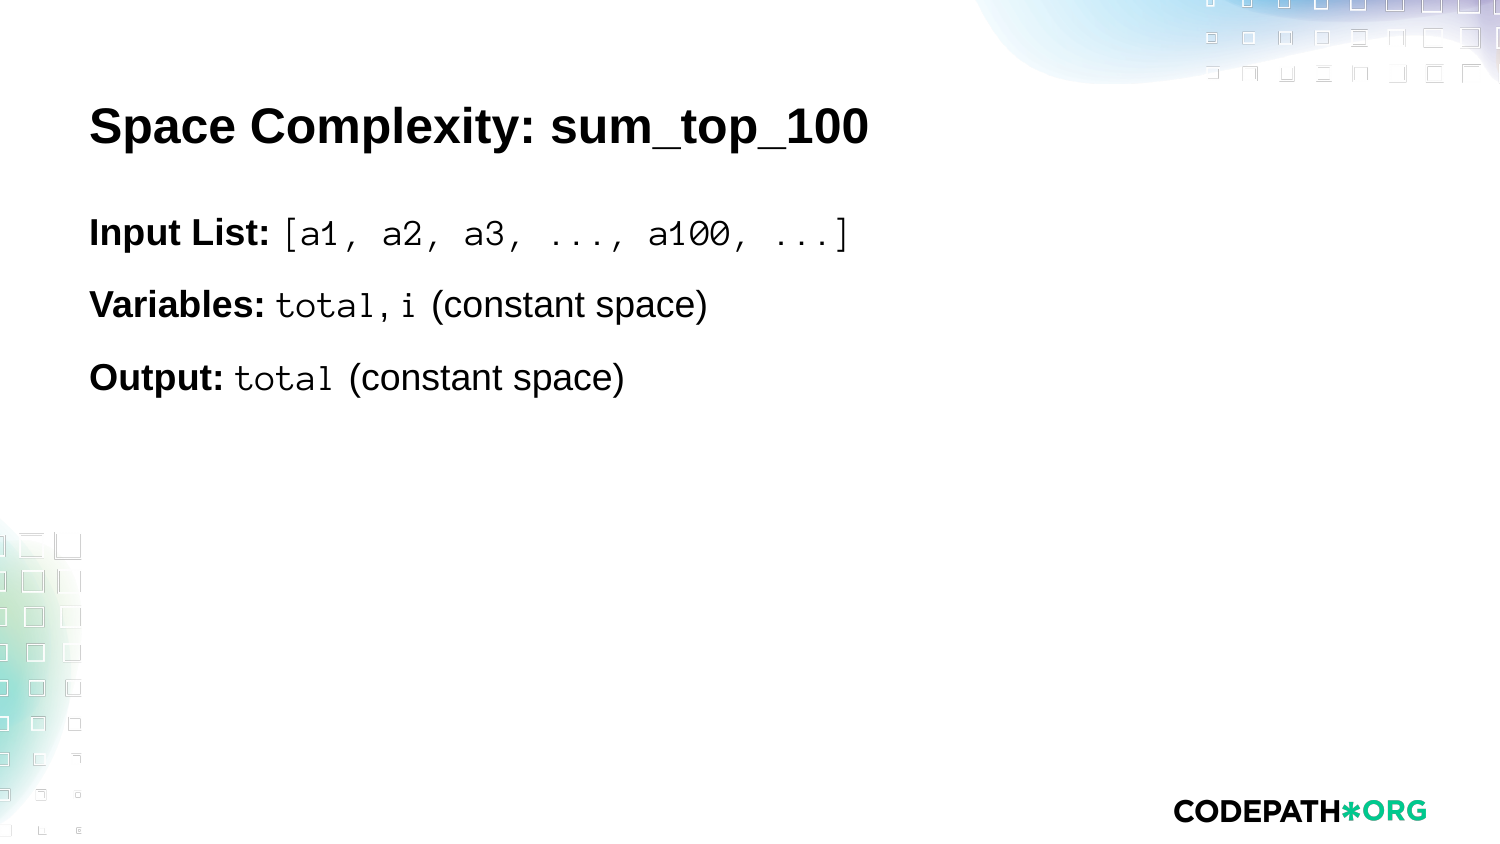

# Space Complexity: sum_top_100
Input List: [a1, a2, a3, ..., a100, ...]
Variables: total, i (constant space)
Output: total (constant space)